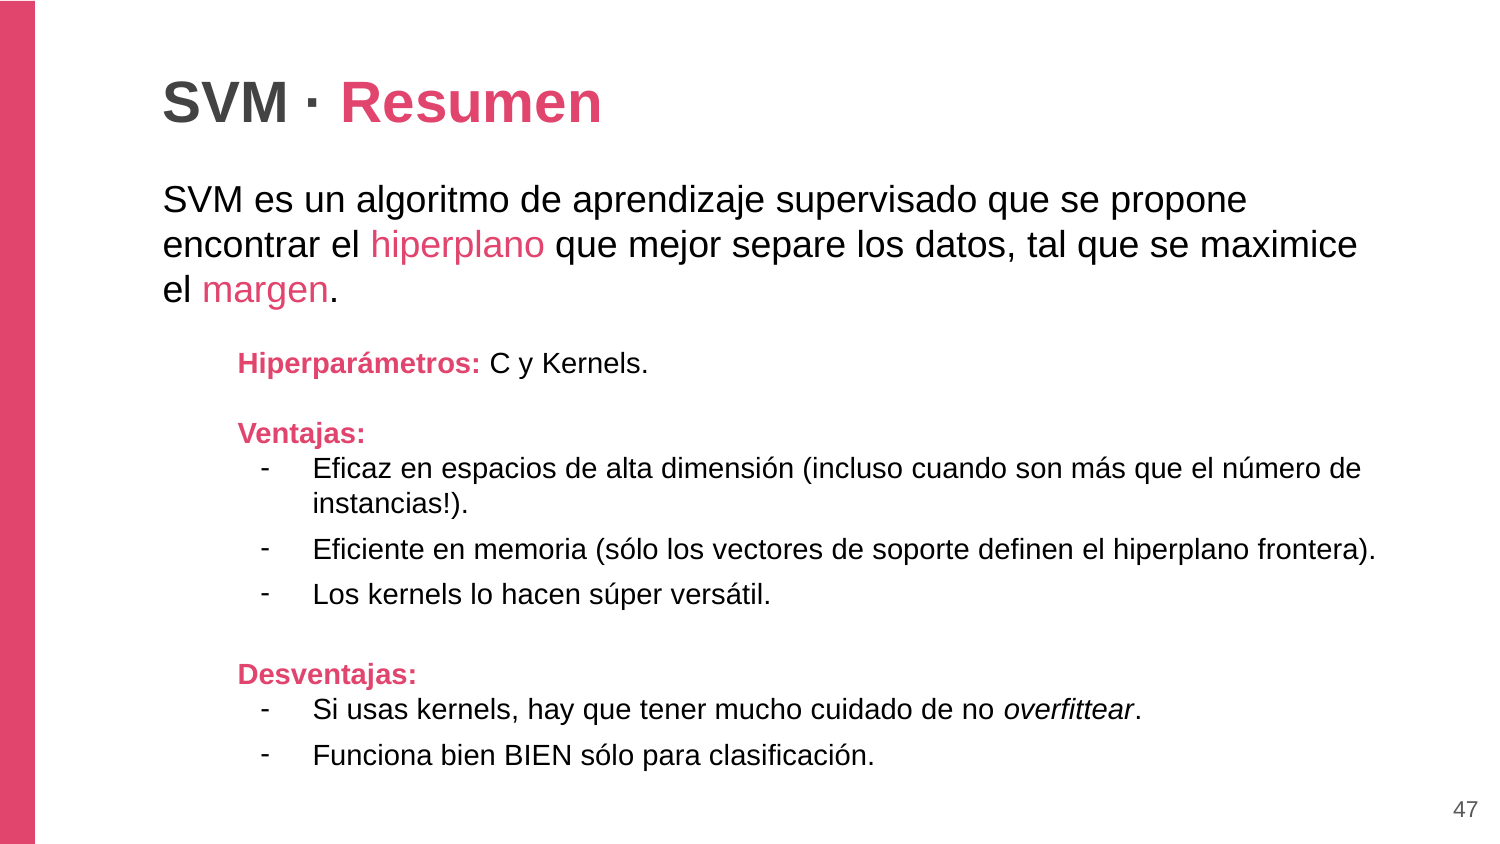

SVM · Resumen
SVM es un algoritmo de aprendizaje supervisado que se propone encontrar el hiperplano que mejor separe los datos, tal que se maximice el margen.

Hiperparámetros: C y Kernels.

Ventajas:
Eficaz en espacios de alta dimensión (incluso cuando son más que el número de instancias!).
Eficiente en memoria (sólo los vectores de soporte definen el hiperplano frontera).
Los kernels lo hacen súper versátil.

Desventajas:
Si usas kernels, hay que tener mucho cuidado de no overfittear.
Funciona bien BIEN sólo para clasificación.

47